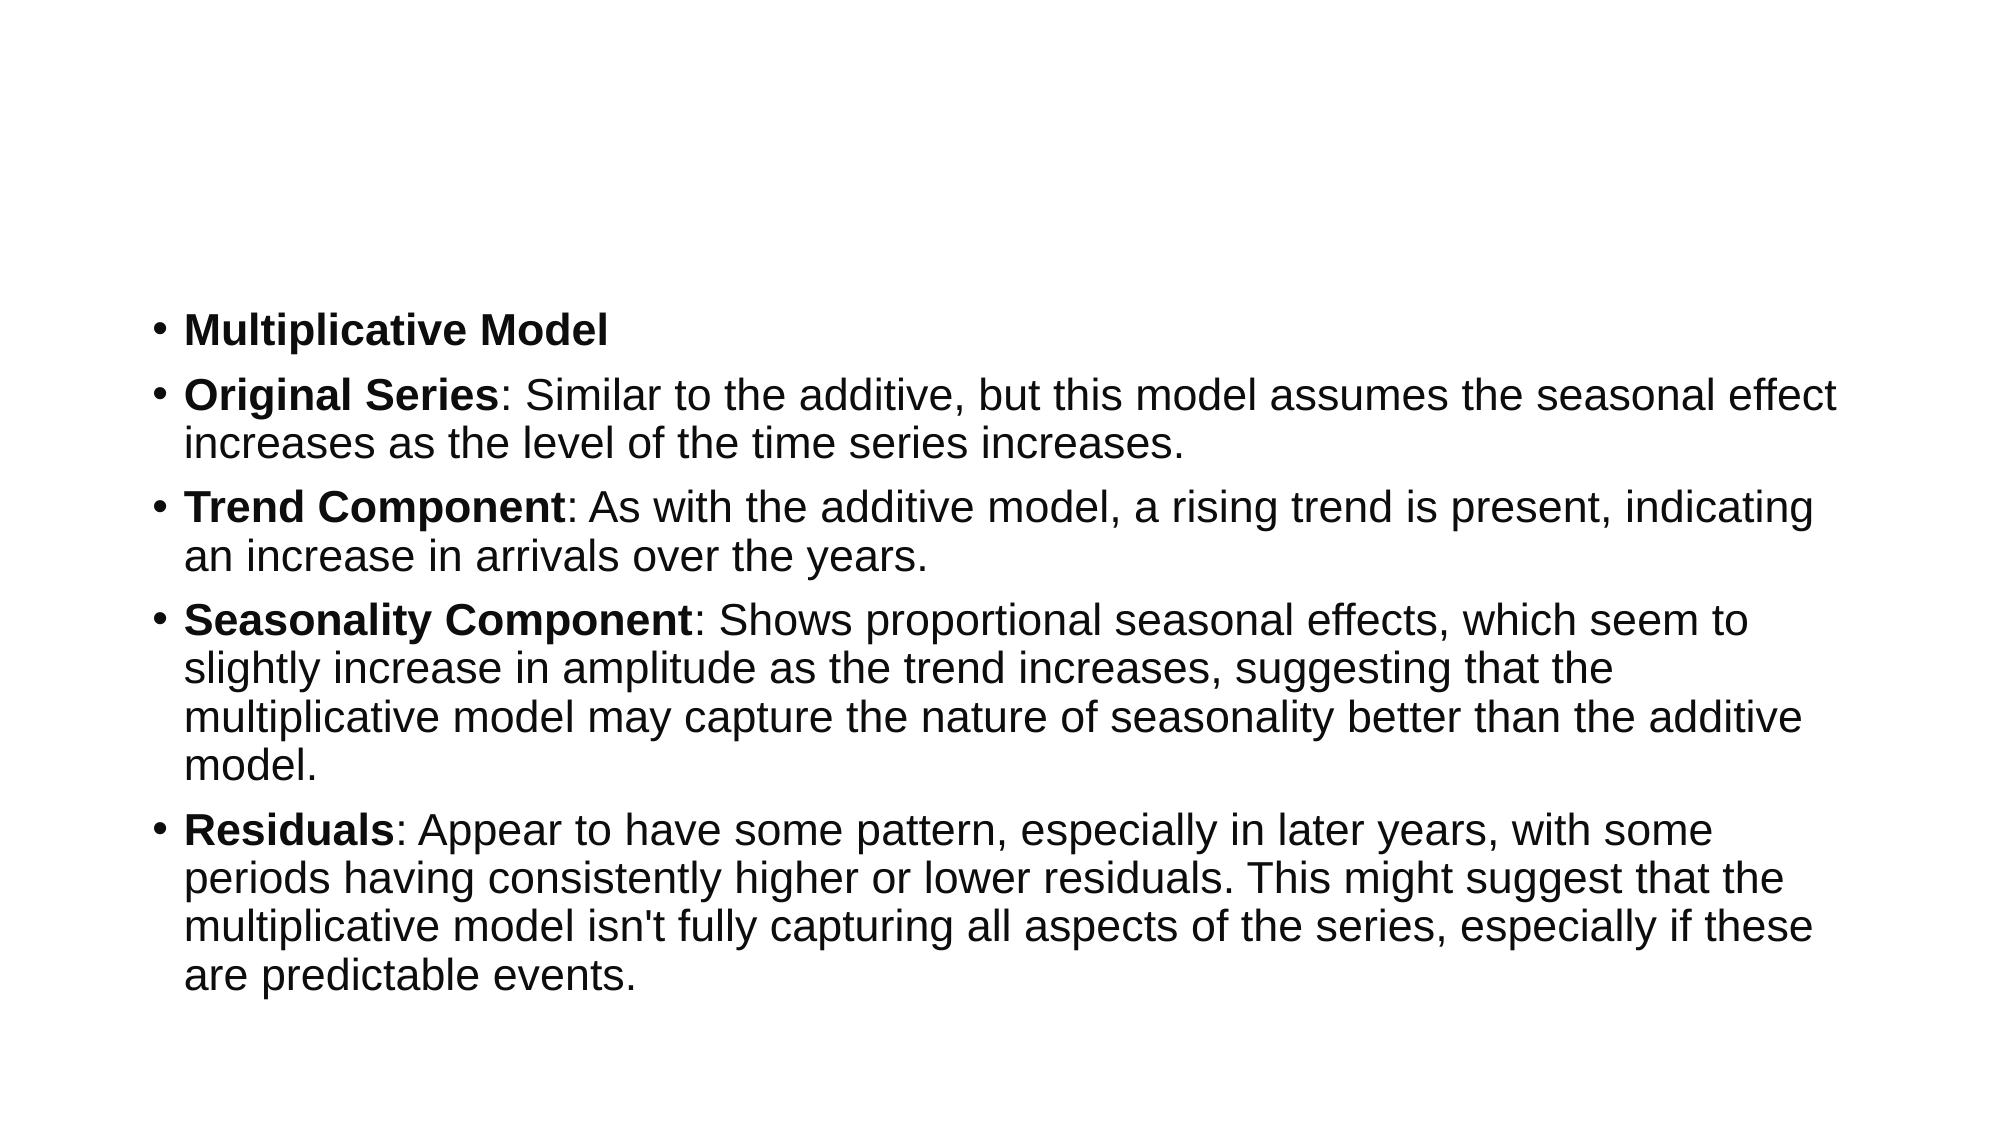

#
Multiplicative Model
Original Series: Similar to the additive, but this model assumes the seasonal effect increases as the level of the time series increases.
Trend Component: As with the additive model, a rising trend is present, indicating an increase in arrivals over the years.
Seasonality Component: Shows proportional seasonal effects, which seem to slightly increase in amplitude as the trend increases, suggesting that the multiplicative model may capture the nature of seasonality better than the additive model.
Residuals: Appear to have some pattern, especially in later years, with some periods having consistently higher or lower residuals. This might suggest that the multiplicative model isn't fully capturing all aspects of the series, especially if these are predictable events.